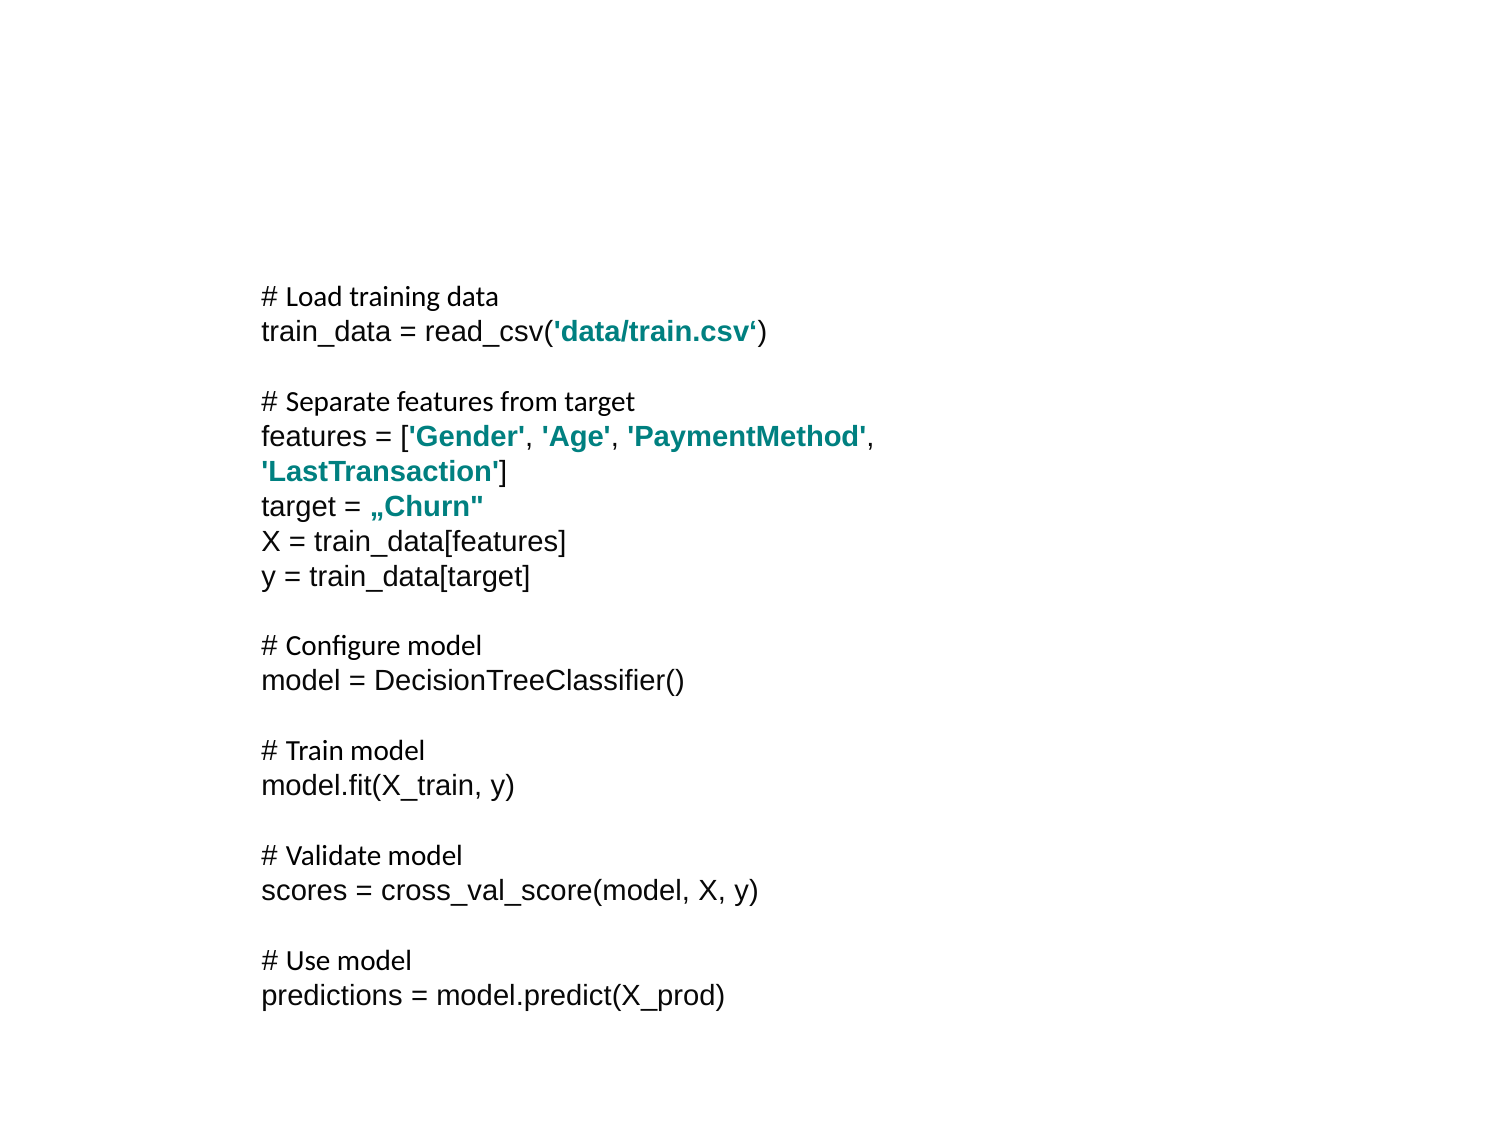

# Load training data
train_data = read_csv('data/train.csv‘)
# Separate features from target
features = ['Gender', 'Age', 'PaymentMethod', 'LastTransaction']
target = „Churn"
X = train_data[features]
y = train_data[target]

# Configure model model = DecisionTreeClassifier()

# Train model model.fit(X_train, y)

# Validate model scores = cross_val_score(model, X, y)
# Use model predictions = model.predict(X_prod)